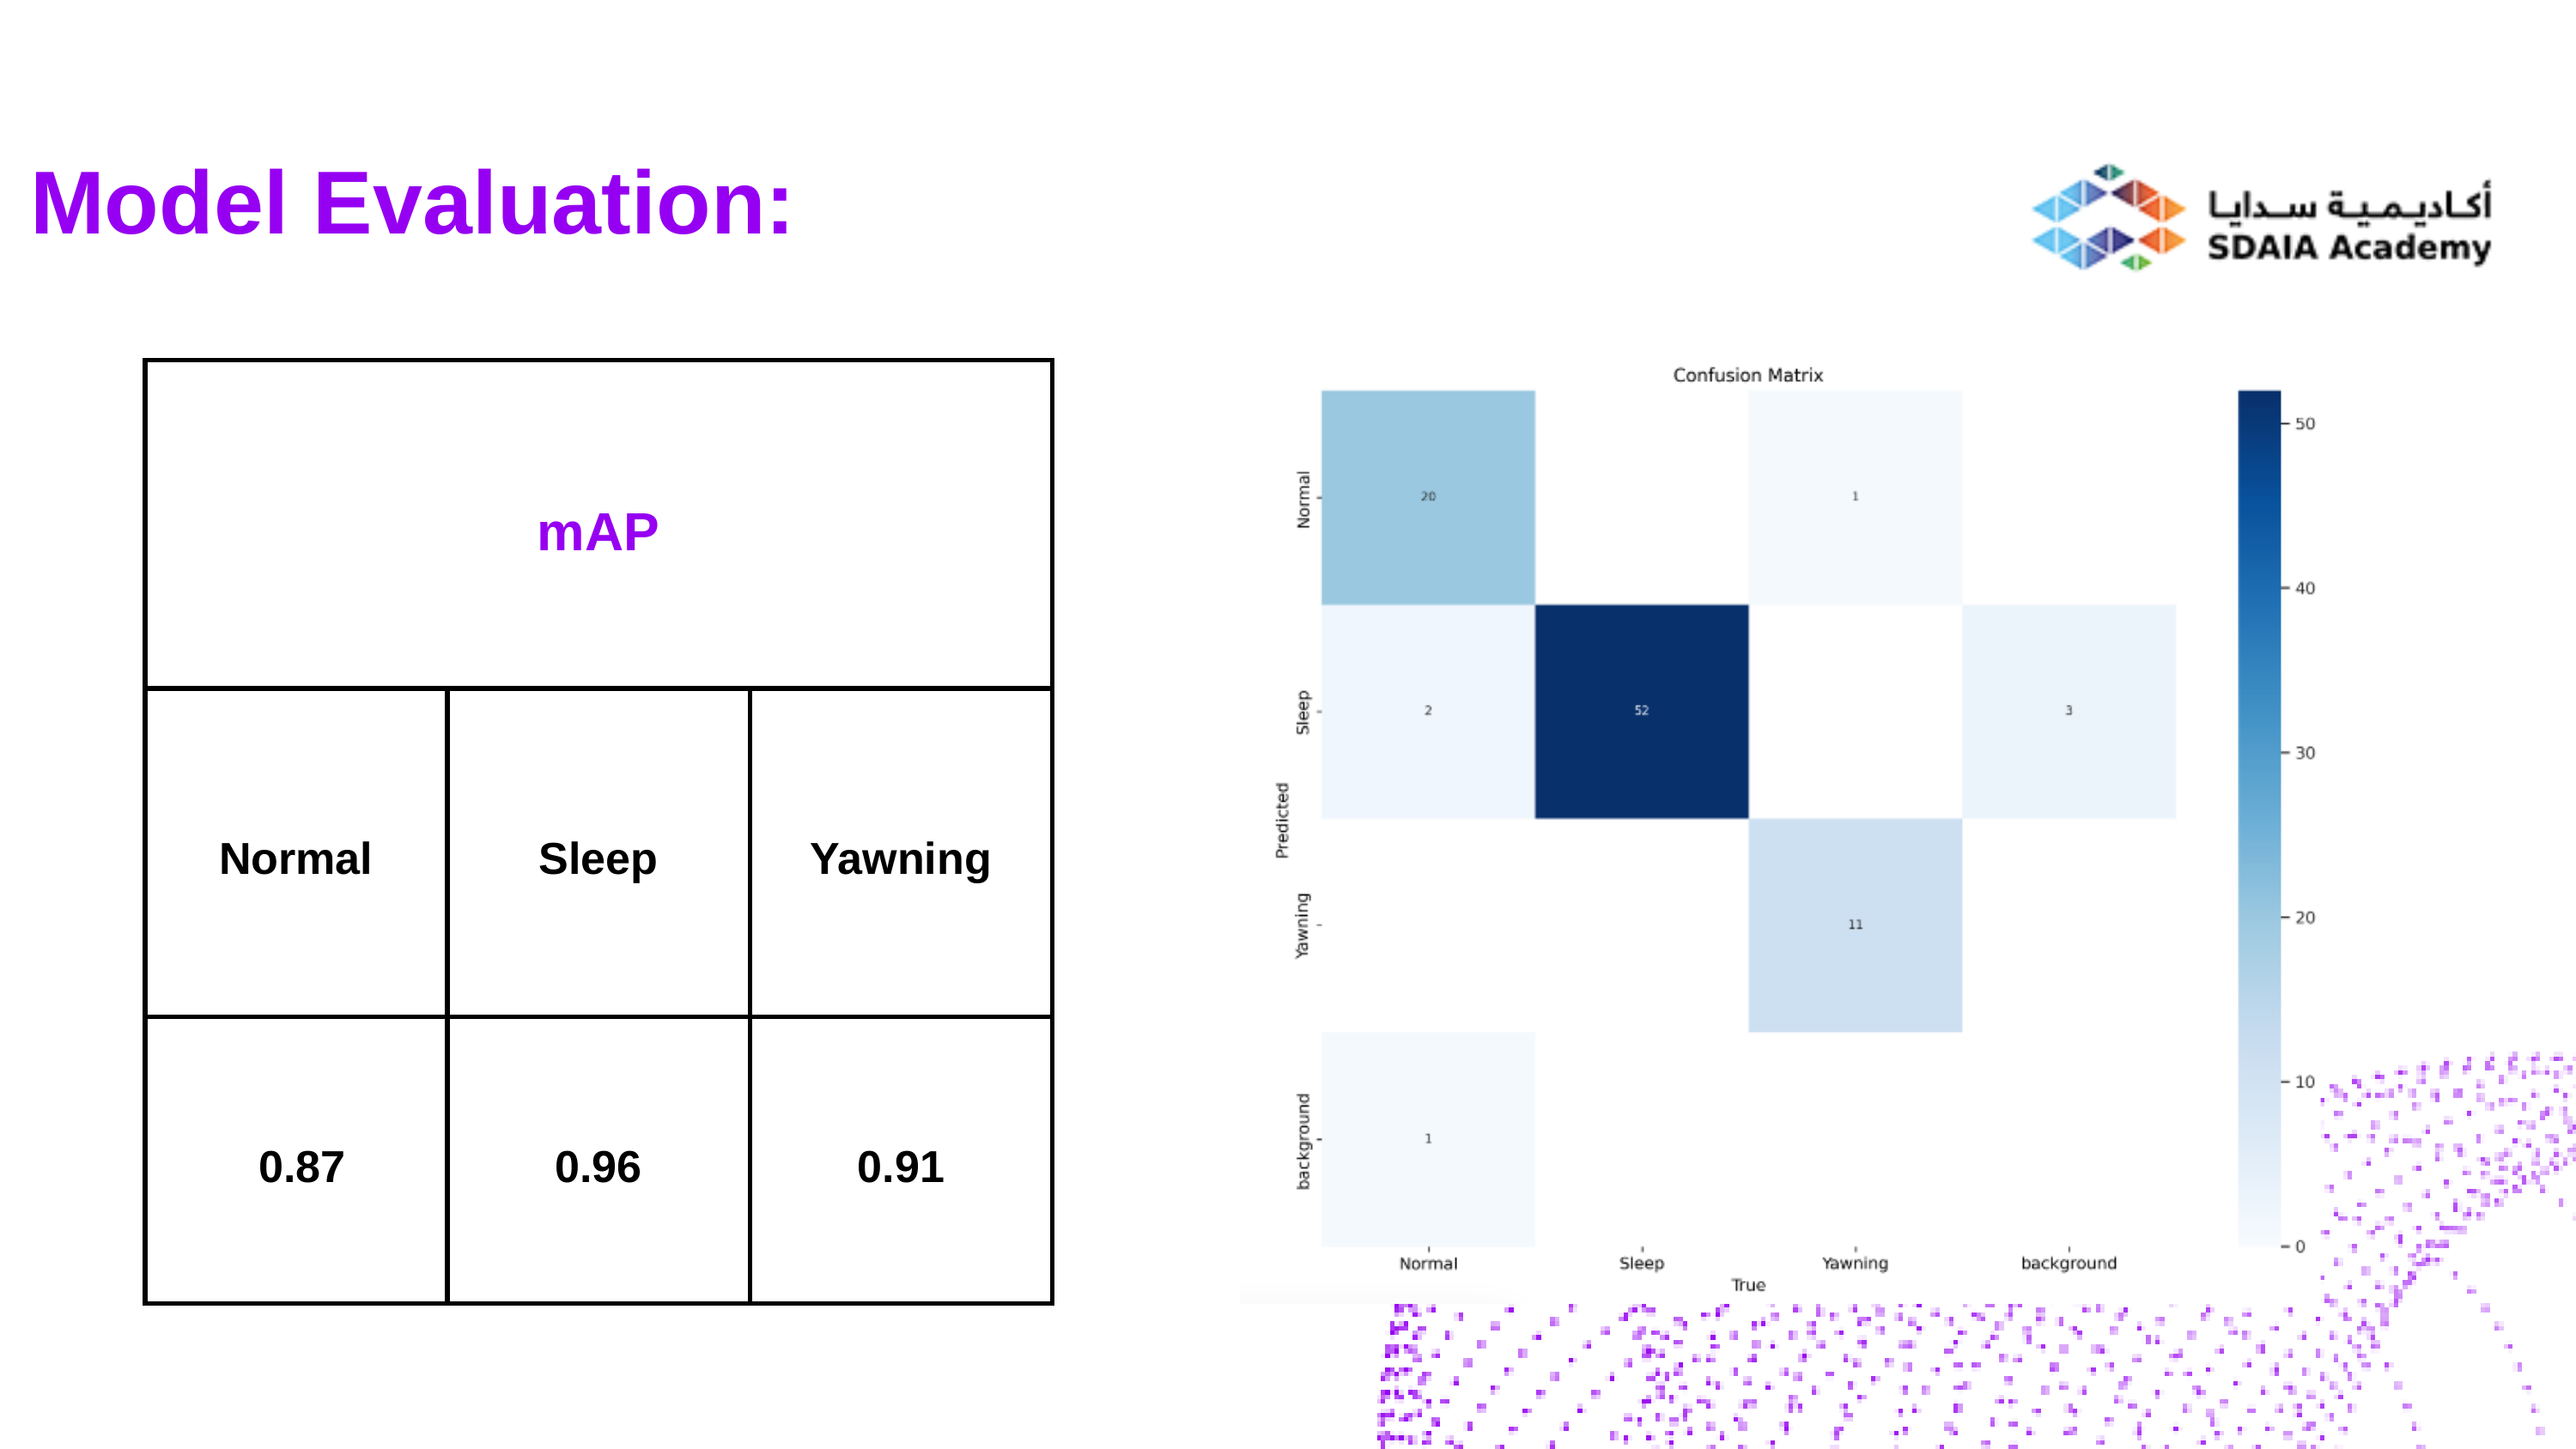

Model Evaluation:
| mAP | mAP | mAP |
| --- | --- | --- |
| Normal | Sleep | Yawning |
| 0.87 | 0.96 | 0.91 |